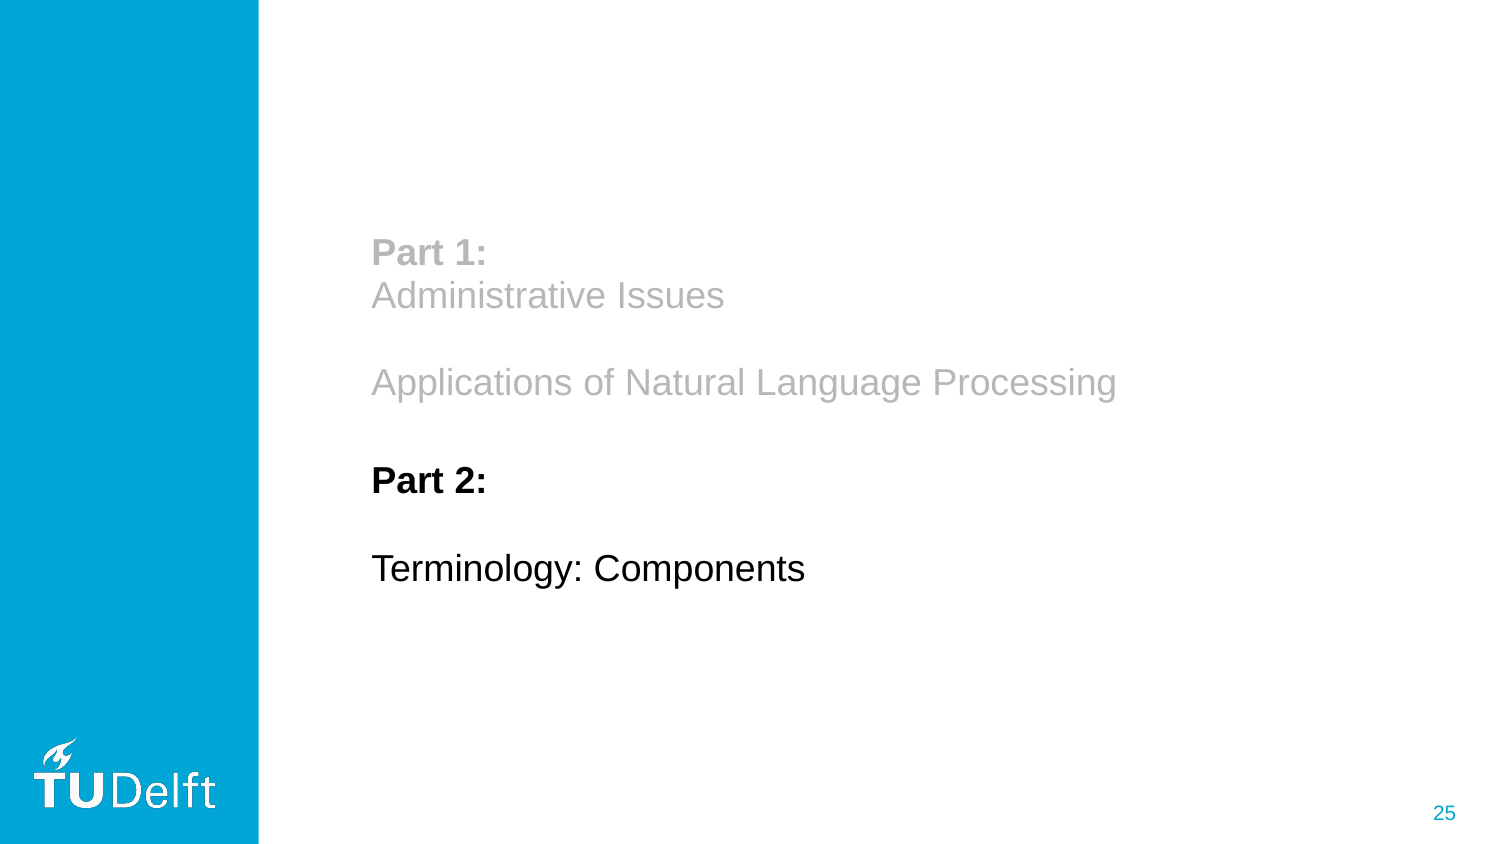

Part 1:
Administrative Issues

Applications of Natural Language Processing

Part 2:

Terminology: Components